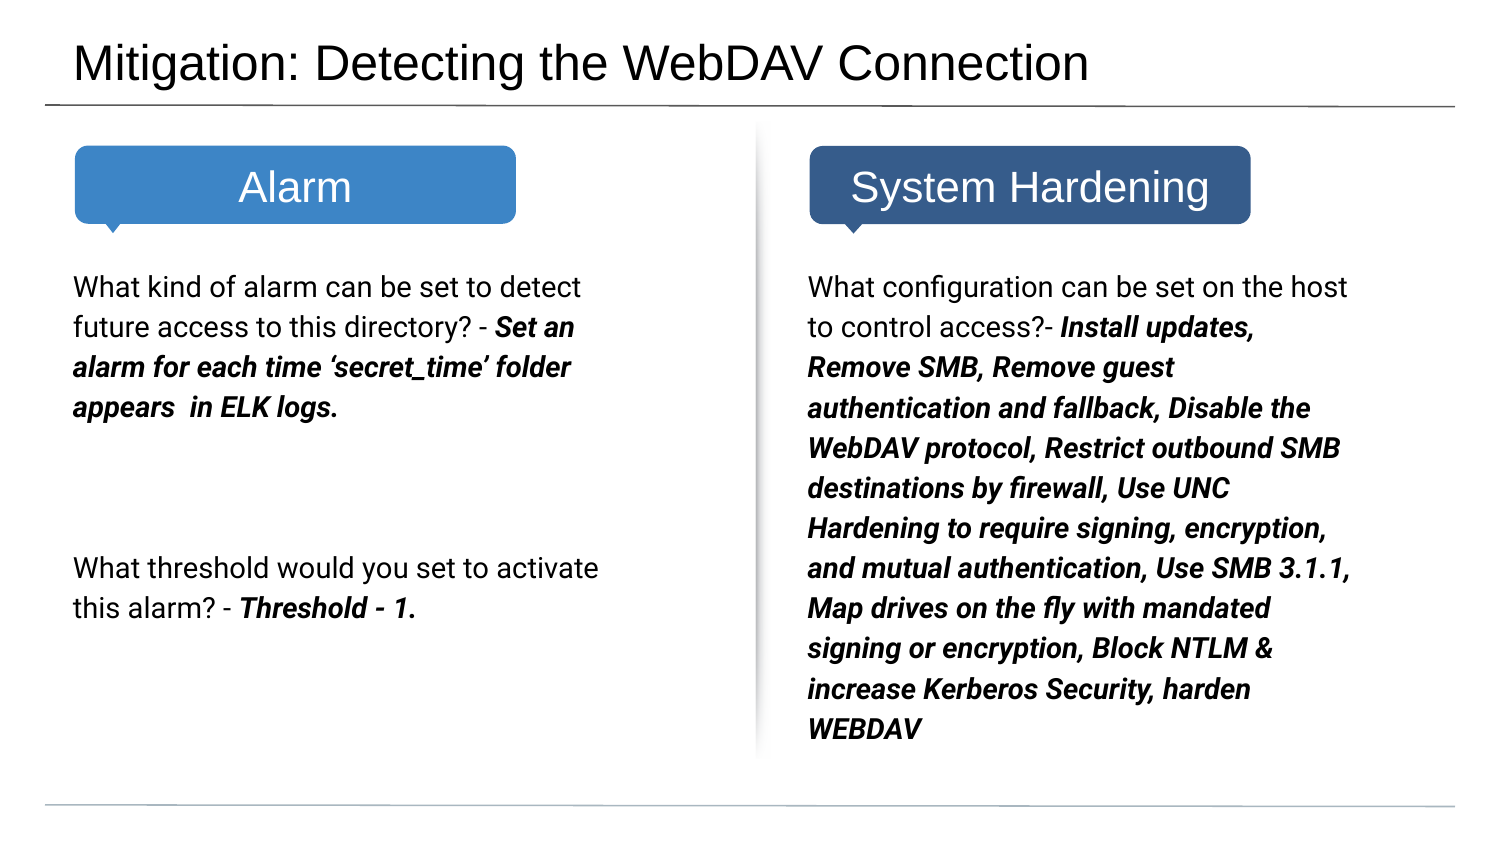

# Mitigation: Detecting the WebDAV Connection
What kind of alarm can be set to detect future access to this directory? - Set an alarm for each time ‘secret_time’ folder appears  in ELK logs.

What threshold would you set to activate this alarm? - Threshold - 1.

What configuration can be set on the host to control access?- Install updates, Remove SMB, Remove guest authentication and fallback, Disable the WebDAV protocol, Restrict outbound SMB destinations by firewall, Use UNC Hardening to require signing, encryption, and mutual authentication, Use SMB 3.1.1, Map drives on the fly with mandated signing or encryption, Block NTLM & increase Kerberos Security, harden WEBDAV

Describe the solution. If possible, provide the required command line(s).